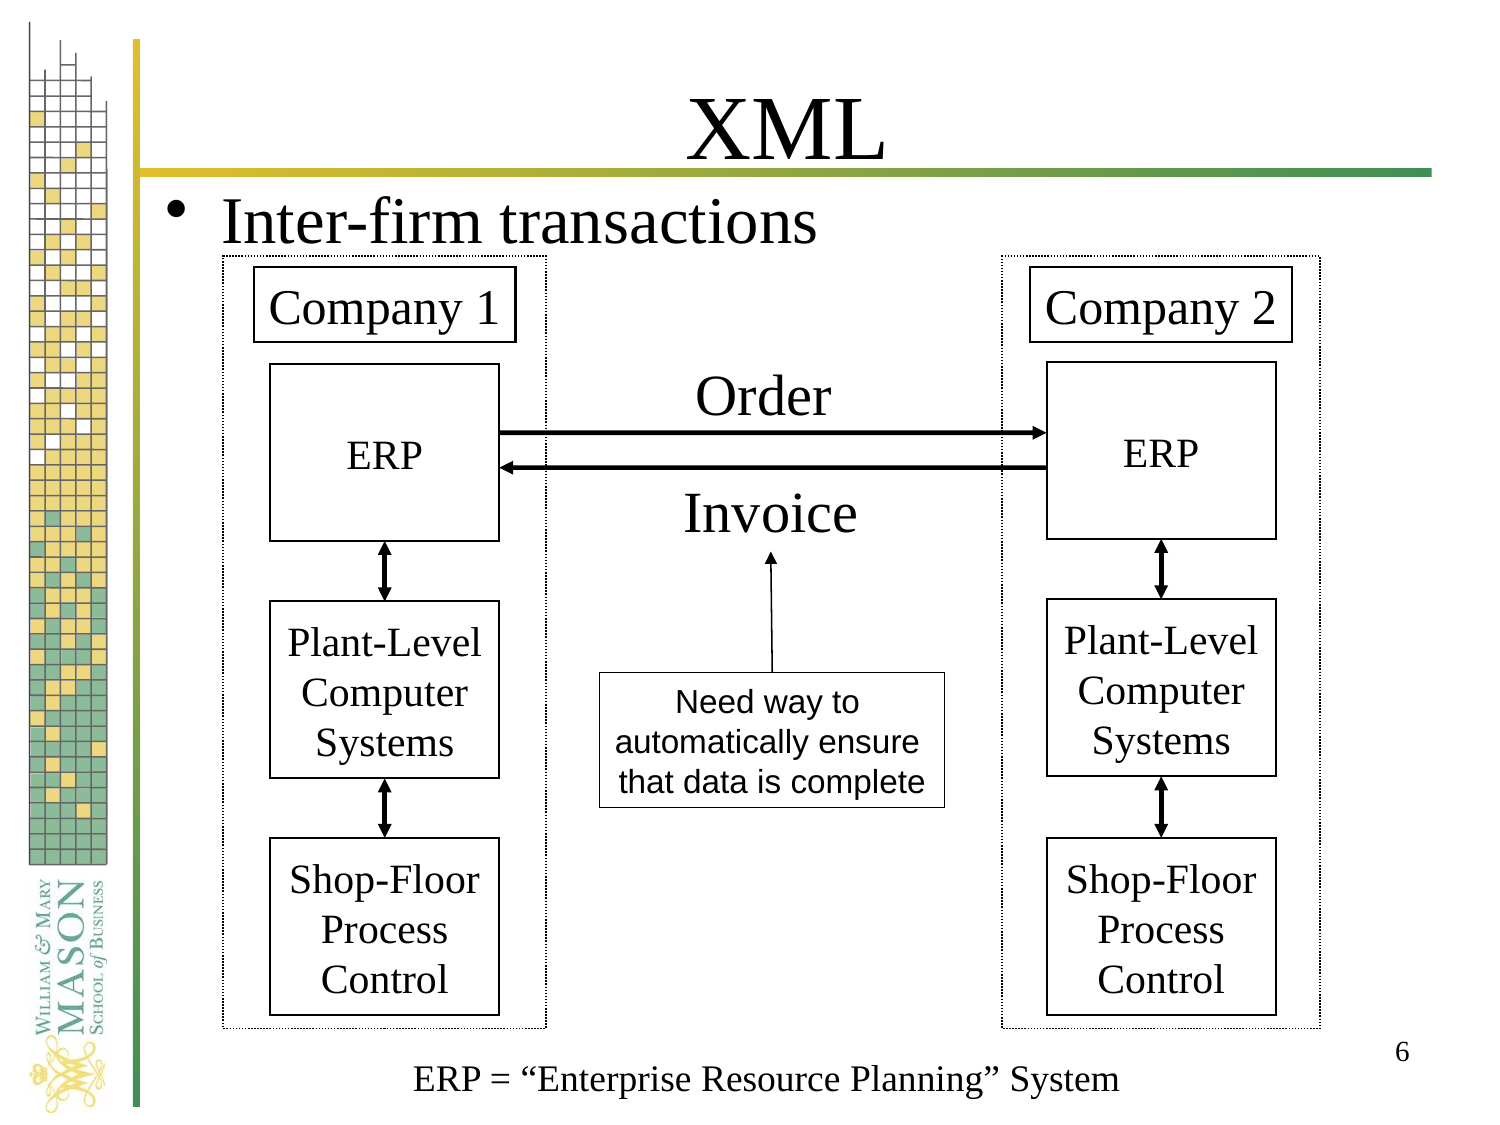

# XML
Inter-firm transactions

Company 1
ERP
Plant-Level
Computer
Systems
Shop-Floor
Process
Control

Company 2
ERP
Plant-Level
Computer
Systems
Shop-Floor
Process
Control
Order

Invoice

Need way to
automatically ensure
that data is complete
6
ERP = “Enterprise Resource Planning” System